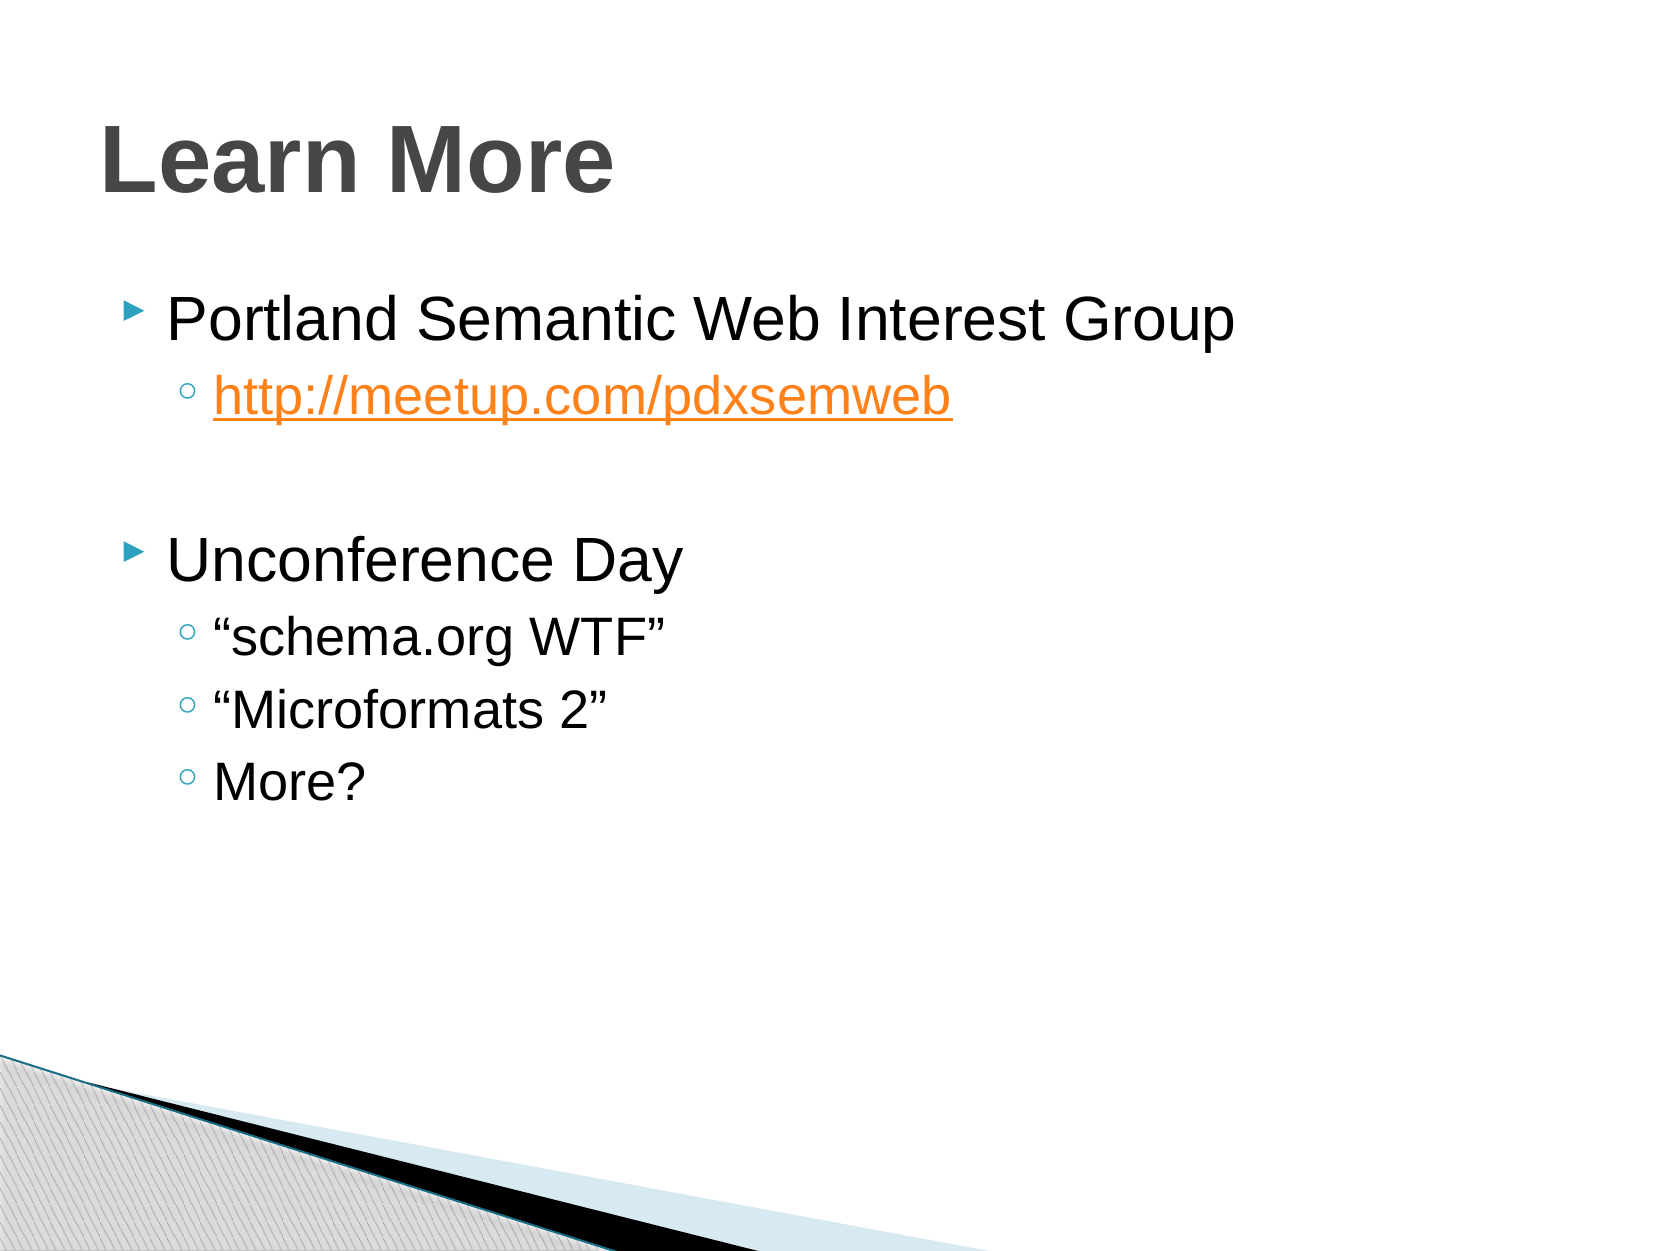

# Learn More
Portland Semantic Web Interest Group
http://meetup.com/pdxsemweb

Unconference Day
“schema.org WTF”
“Microformats 2”
More?